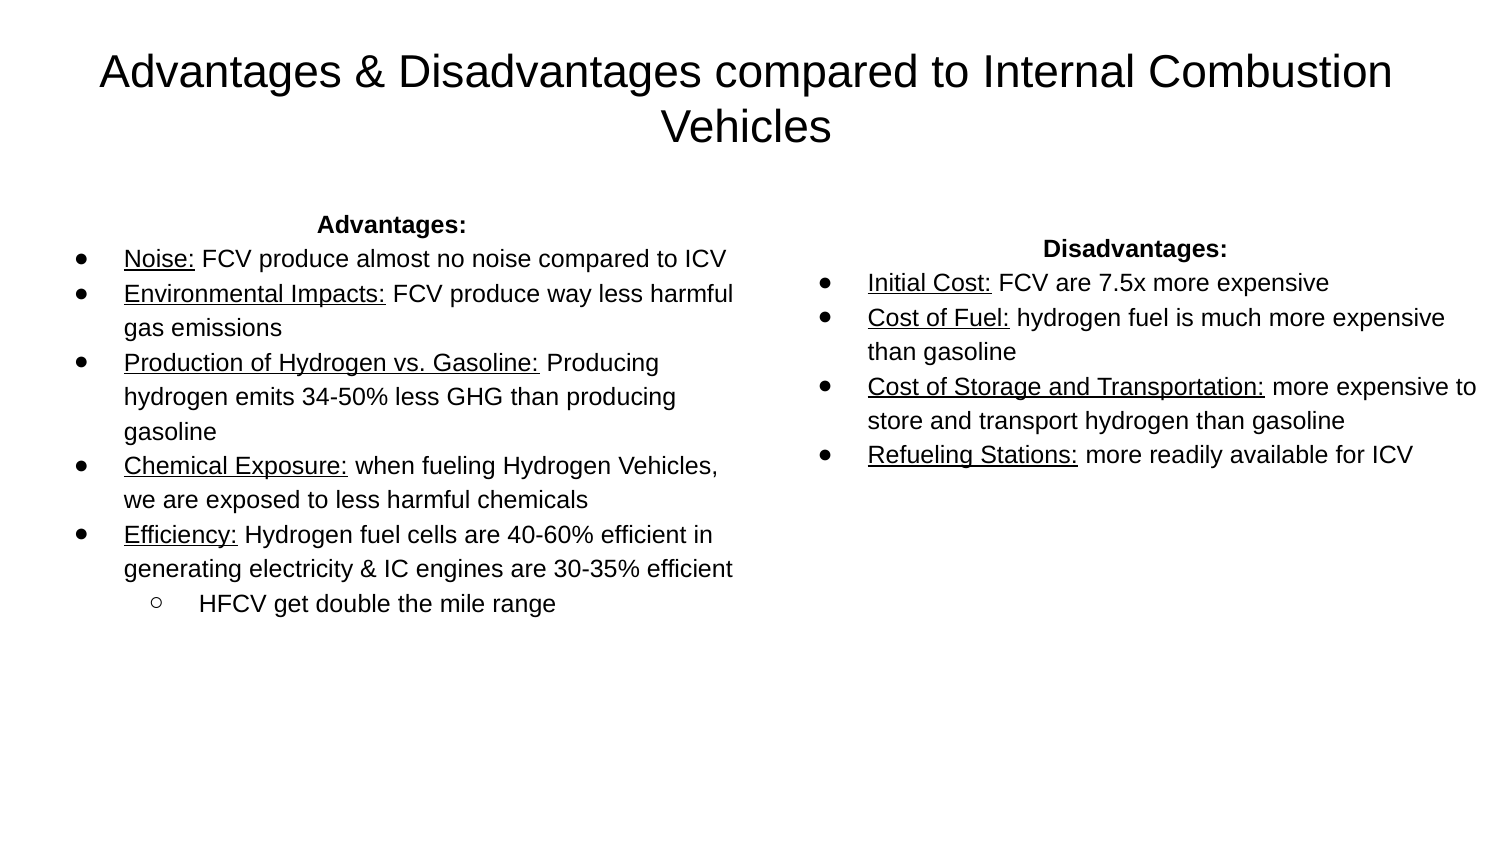

# Advantages & Disadvantages compared to Internal Combustion Vehicles

Advantages:
Noise: FCV produce almost no noise compared to ICV
Environmental Impacts: FCV produce way less harmful gas emissions
Production of Hydrogen vs. Gasoline: Producing hydrogen emits 34-50% less GHG than producing gasoline
Chemical Exposure: when fueling Hydrogen Vehicles, we are exposed to less harmful chemicals
Efficiency: Hydrogen fuel cells are 40-60% efficient in generating electricity & IC engines are 30-35% efficient
HFCV get double the mile range
Disadvantages:
Initial Cost: FCV are 7.5x more expensive
Cost of Fuel: hydrogen fuel is much more expensive than gasoline
Cost of Storage and Transportation: more expensive to store and transport hydrogen than gasoline
Refueling Stations: more readily available for ICV